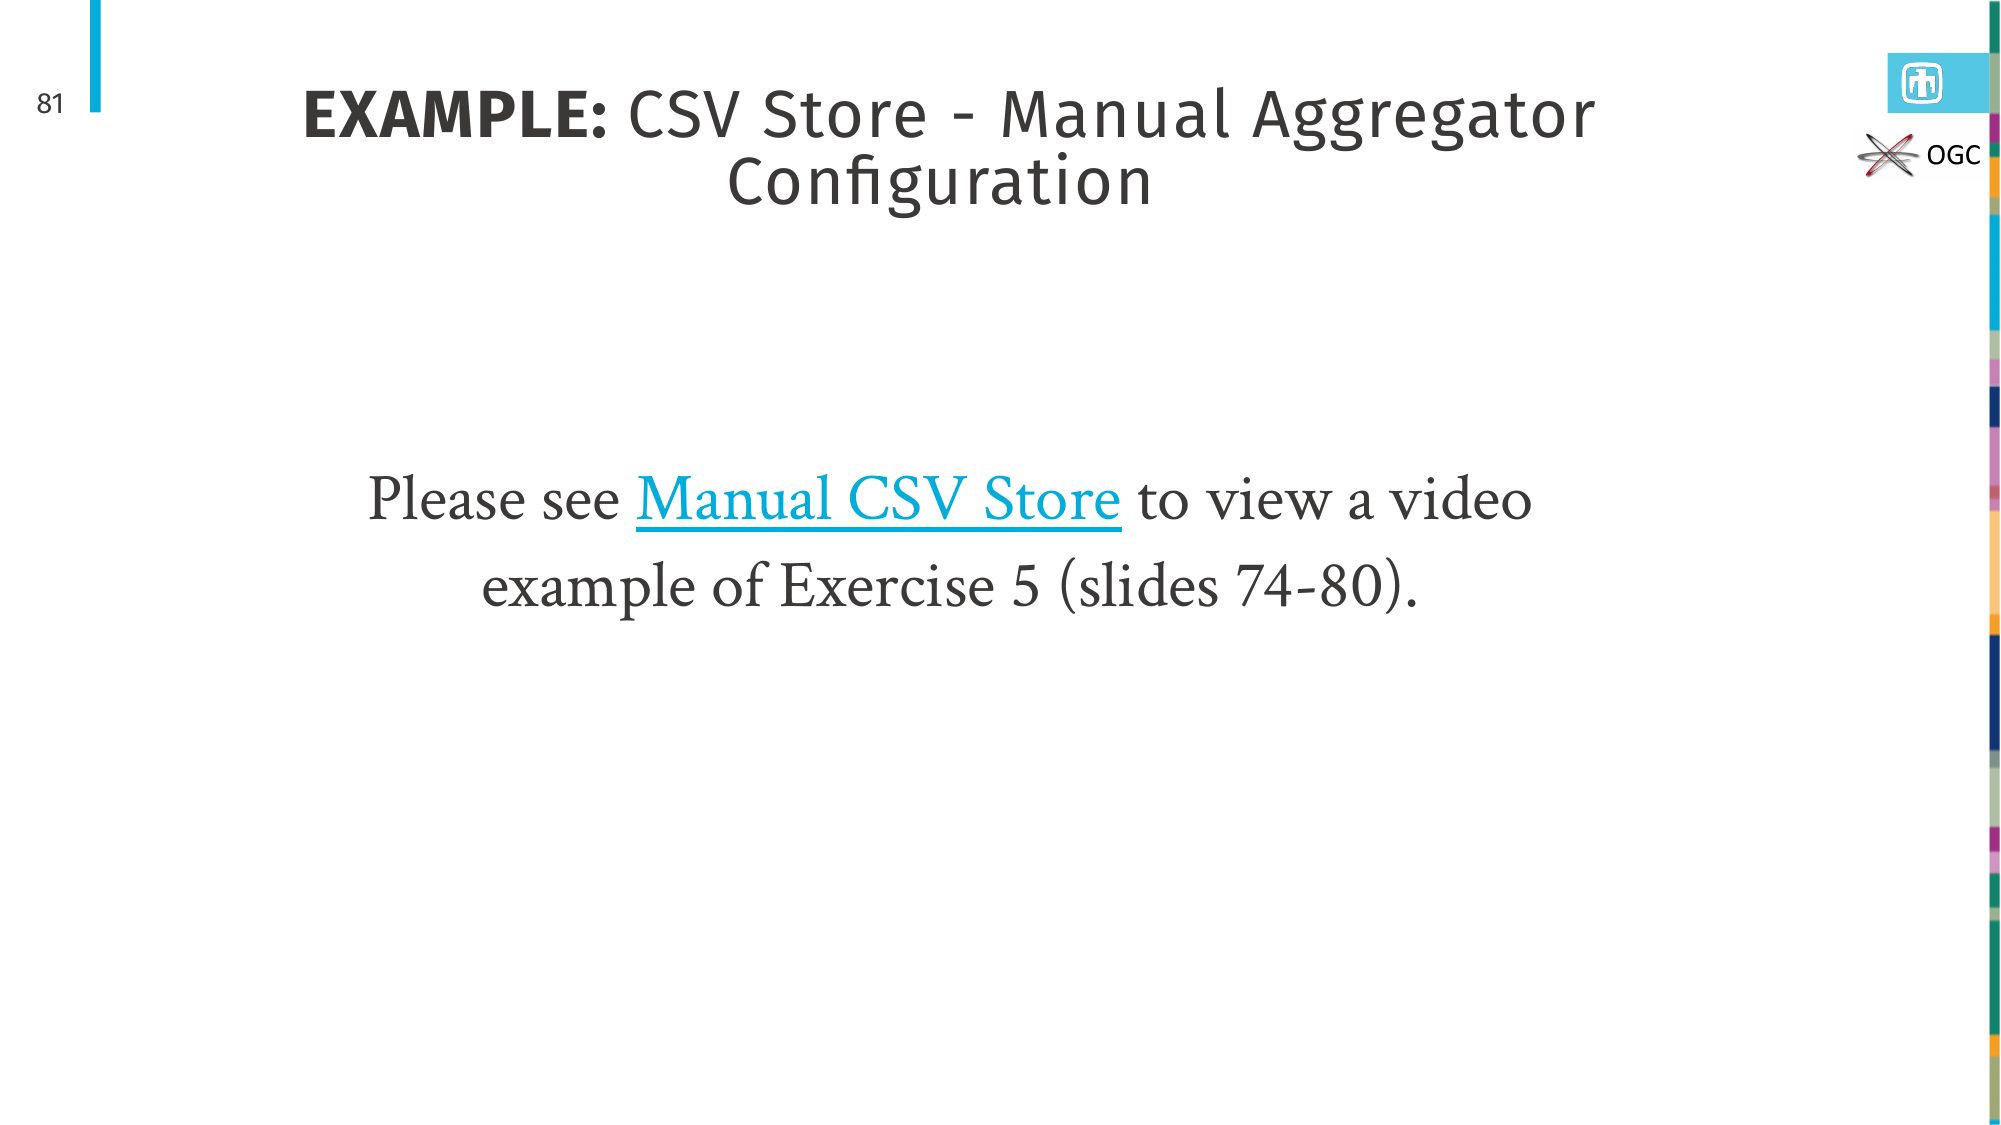

81
# EXAMPLE: CSV Store - Manual Aggregator Configuration
Please see Manual CSV Store to view a video example of Exercise 5 (slides 74-80).